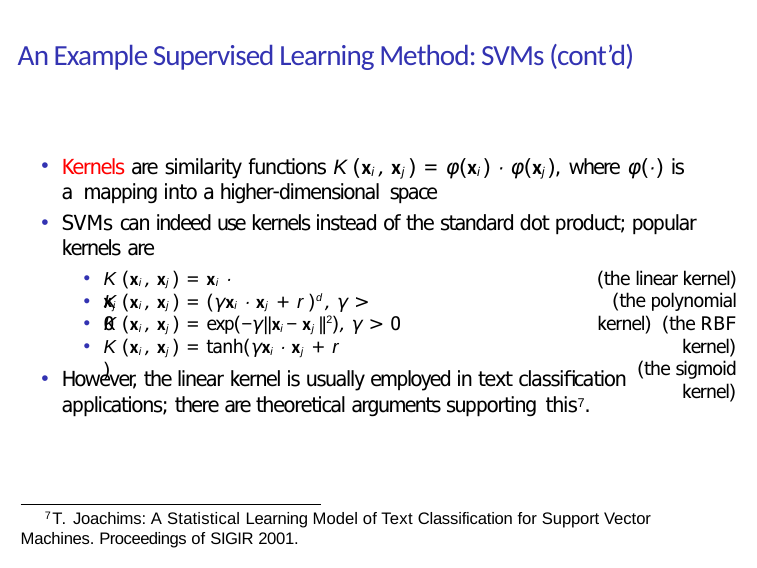

# An Example Supervised Learning Method: SVMs (cont’d)
Kernels are similarity functions K (xi , xj ) = φ(xi ) · φ(xj ), where φ(·) is a  mapping into a higher-dimensional space
SVMs can indeed use kernels instead of the standard dot product; popular  kernels are
K (xi , xj ) = xi · xj
(the linear kernel)  (the polynomial kernel)  (the RBF kernel)
(the sigmoid kernel)
K (xi , xj ) = (γxi · xj + r )d , γ > 0
K (xi , xj ) = exp(−γ||xi − xj ||2), γ > 0
K (xi , xj ) = tanh(γxi · xj + r )
However, the linear kernel is usually employed in text classification  applications; there are theoretical arguments supporting this7.

7T. Joachims: A Statistical Learning Model of Text Classification for Support Vector  Machines. Proceedings of SIGIR 2001.